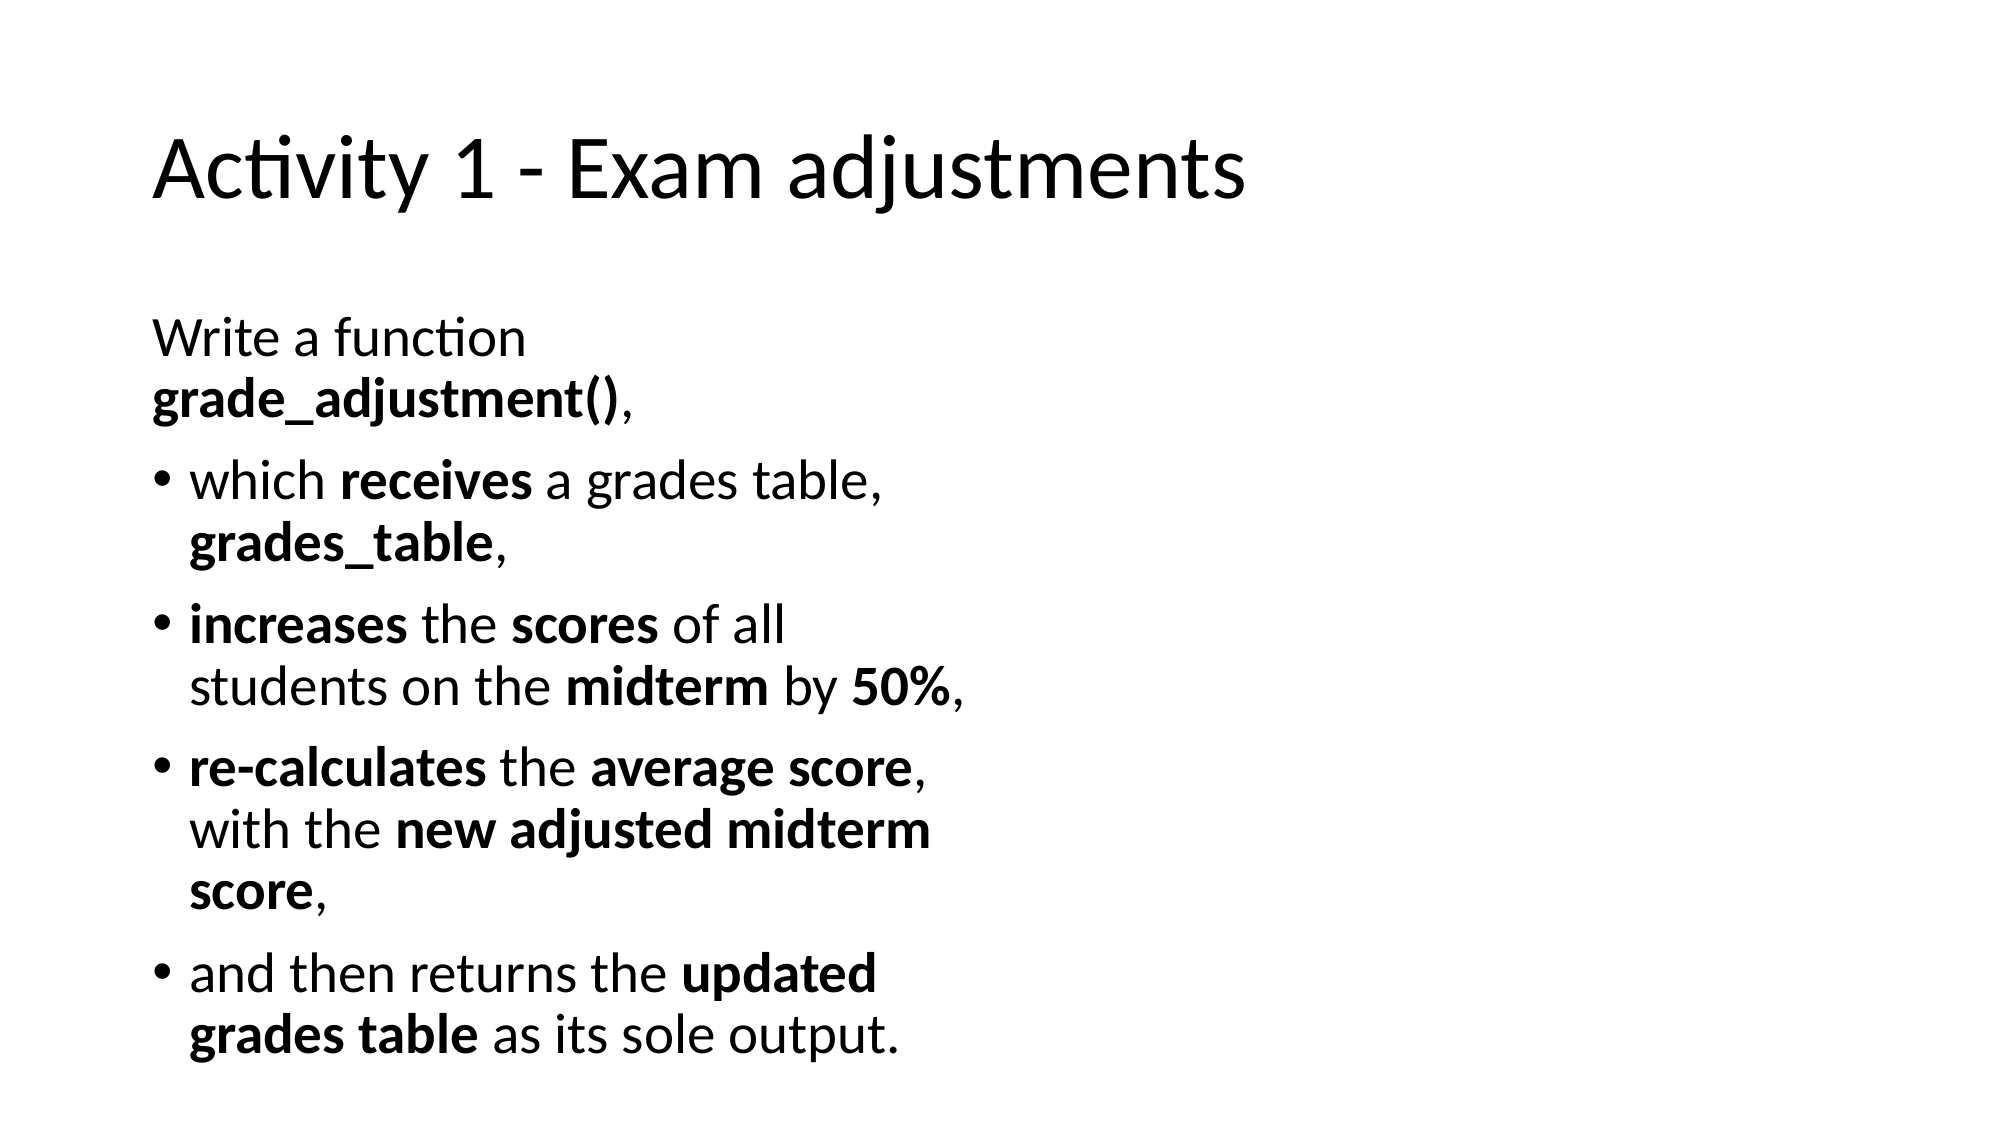

# Activity 1 - Exam adjustments
Write a function grade_adjustment(),
which receives a grades table, grades_table,
increases the scores of all students on the midterm by 50%,
re-calculates the average score, with the new adjusted midterm score,
and then returns the updated grades table as its sole output.